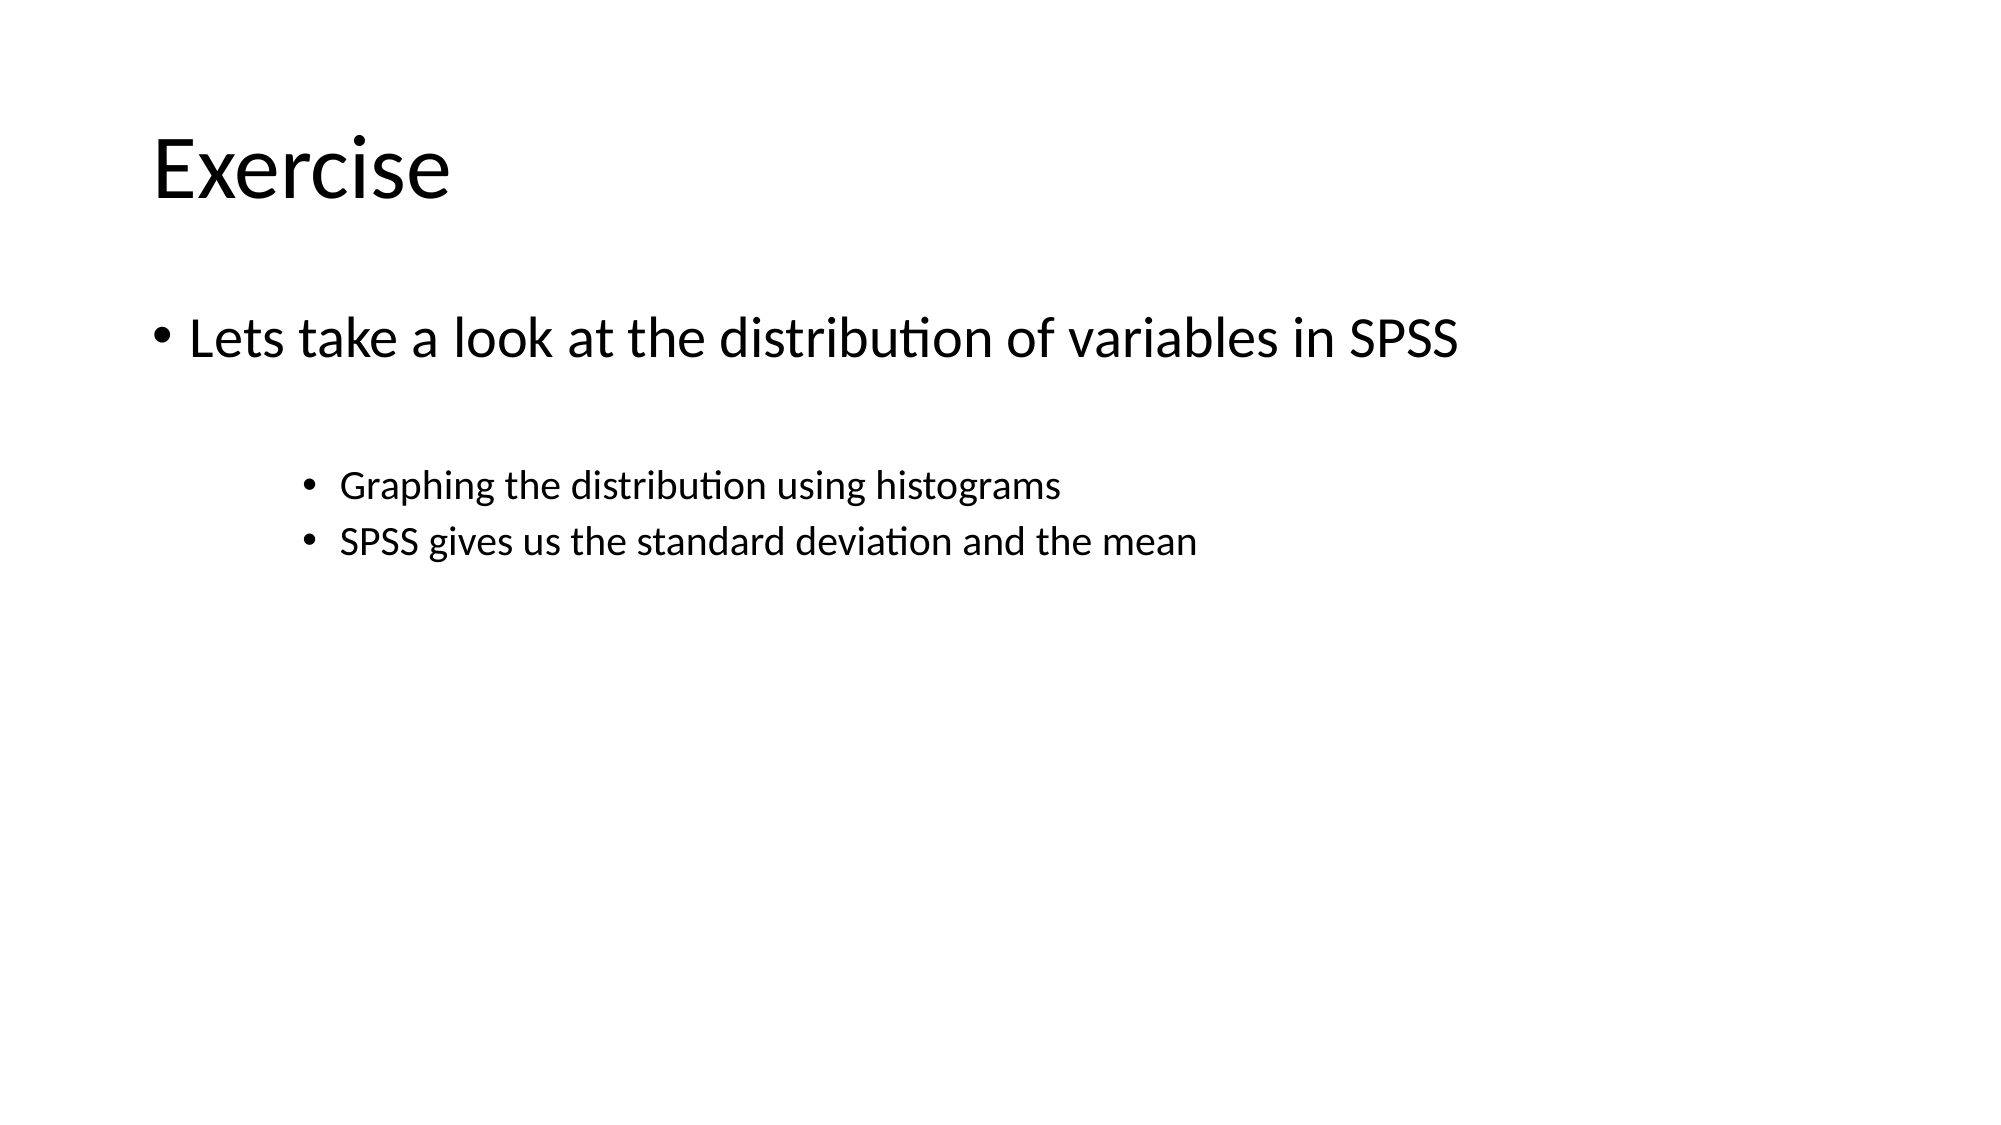

# Exercise
Lets take a look at the distribution of variables in SPSS

Graphing the distribution using histograms
SPSS gives us the standard deviation and the mean